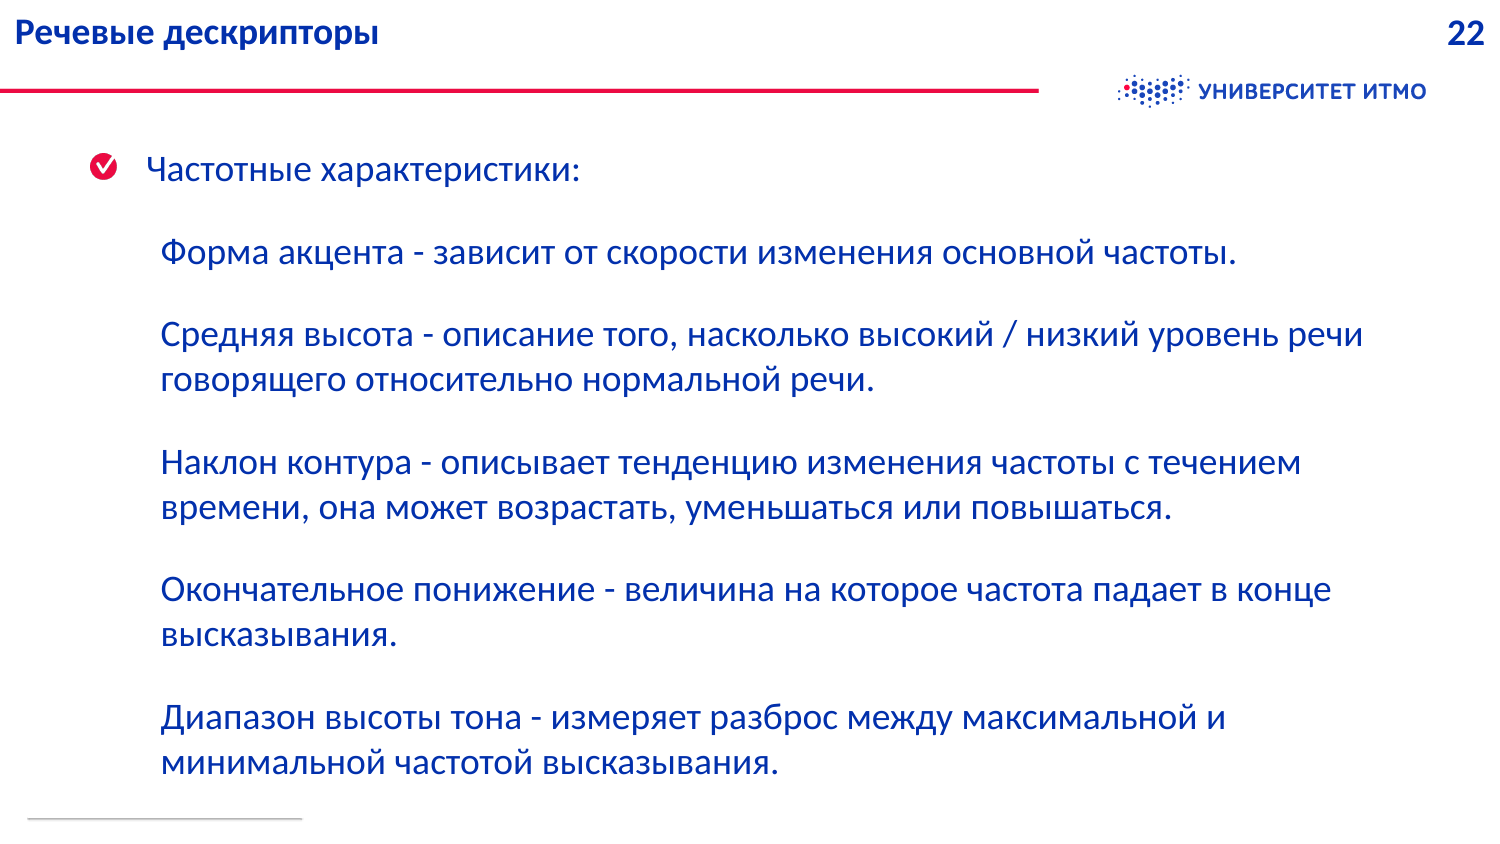

Речевые дескрипторы

22
Частотные характеристики:
Форма акцента - зависит от скорости изменения основной частоты.
Средняя высота - описание того, насколько высокий / низкий уровень речи говорящего относительно нормальной речи.
Наклон контура - описывает тенденцию изменения частоты с течением времени, она может возрастать, уменьшаться или повышаться.
Окончательное понижение - величина на которое частота падает в конце высказывания.
Диапазон высоты тона - измеряет разброс между максимальной и минимальной частотой высказывания.